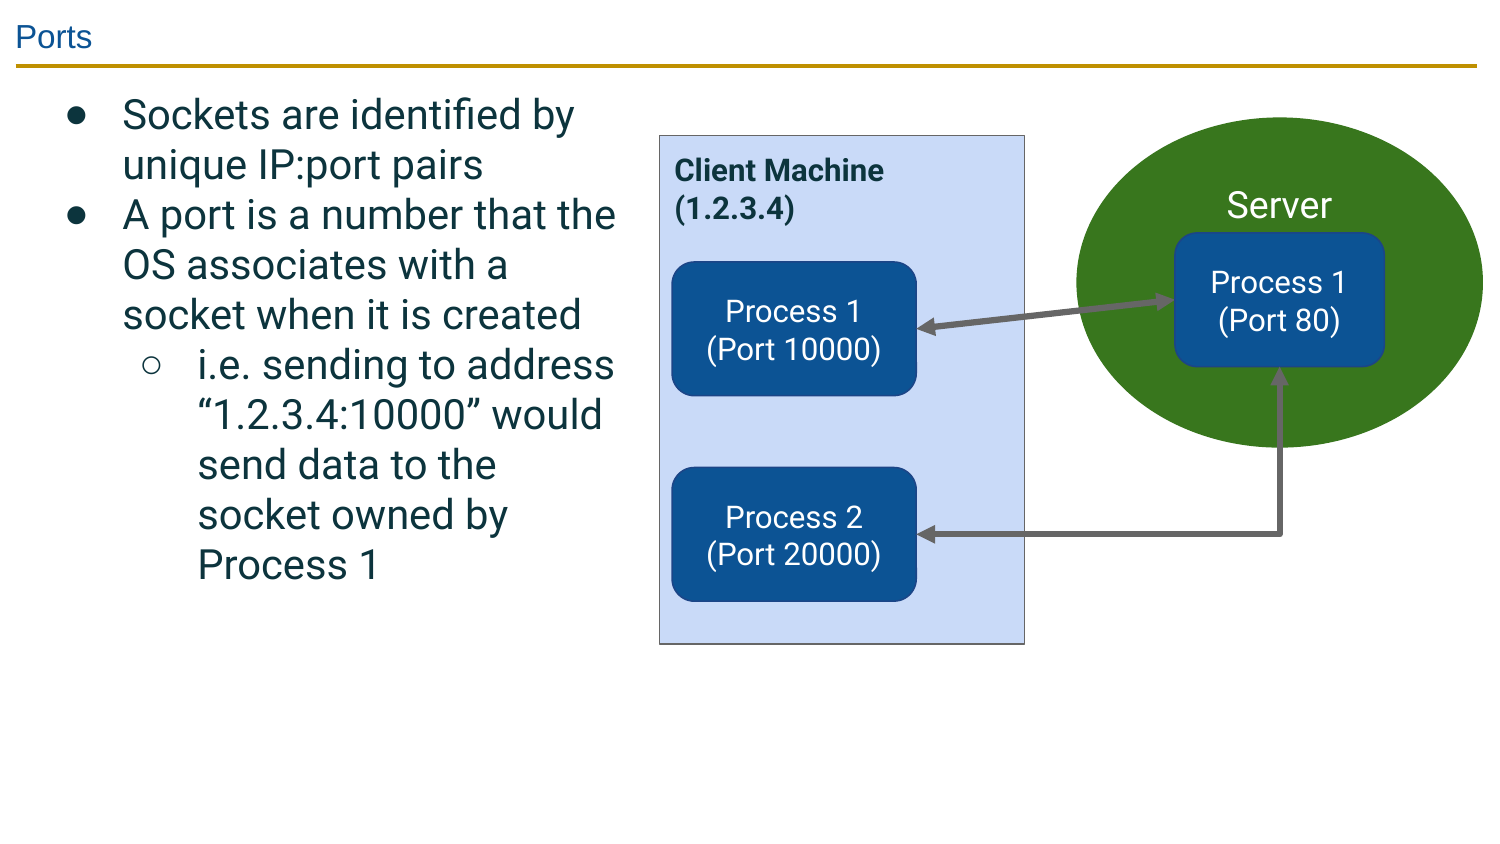

# Ports
Sockets are identified by unique IP:port pairs
A port is a number that the OS associates with a socket when it is created
i.e. sending to address “1.2.3.4:10000” would send data to the socket owned by Process 1
Server Machine
Client Machine (1.2.3.4)
Process 1
(Port 80)
Process 1
(Port 10000)
Process 2
(Port 20000)